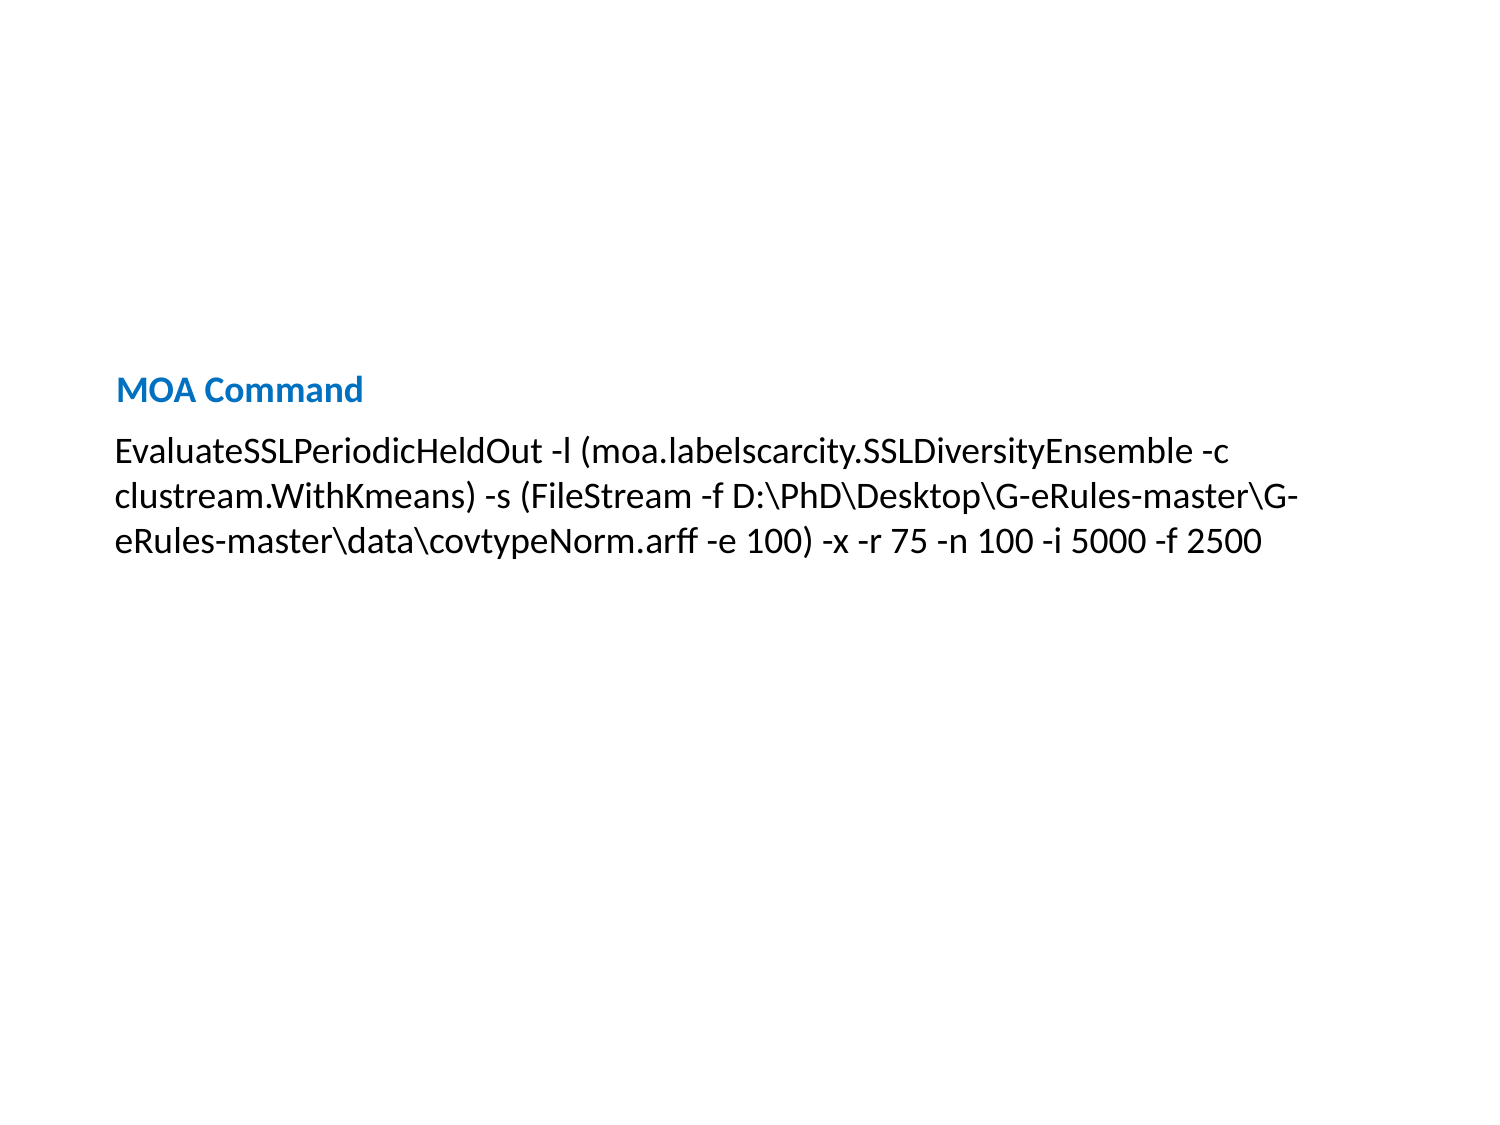

MOA Command
EvaluateSSLPeriodicHeldOut -l (moa.labelscarcity.SSLDiversityEnsemble -c clustream.WithKmeans) -s (FileStream -f D:\PhD\Desktop\G-eRules-master\G-eRules-master\data\covtypeNorm.arff -e 100) -x -r 75 -n 100 -i 5000 -f 2500